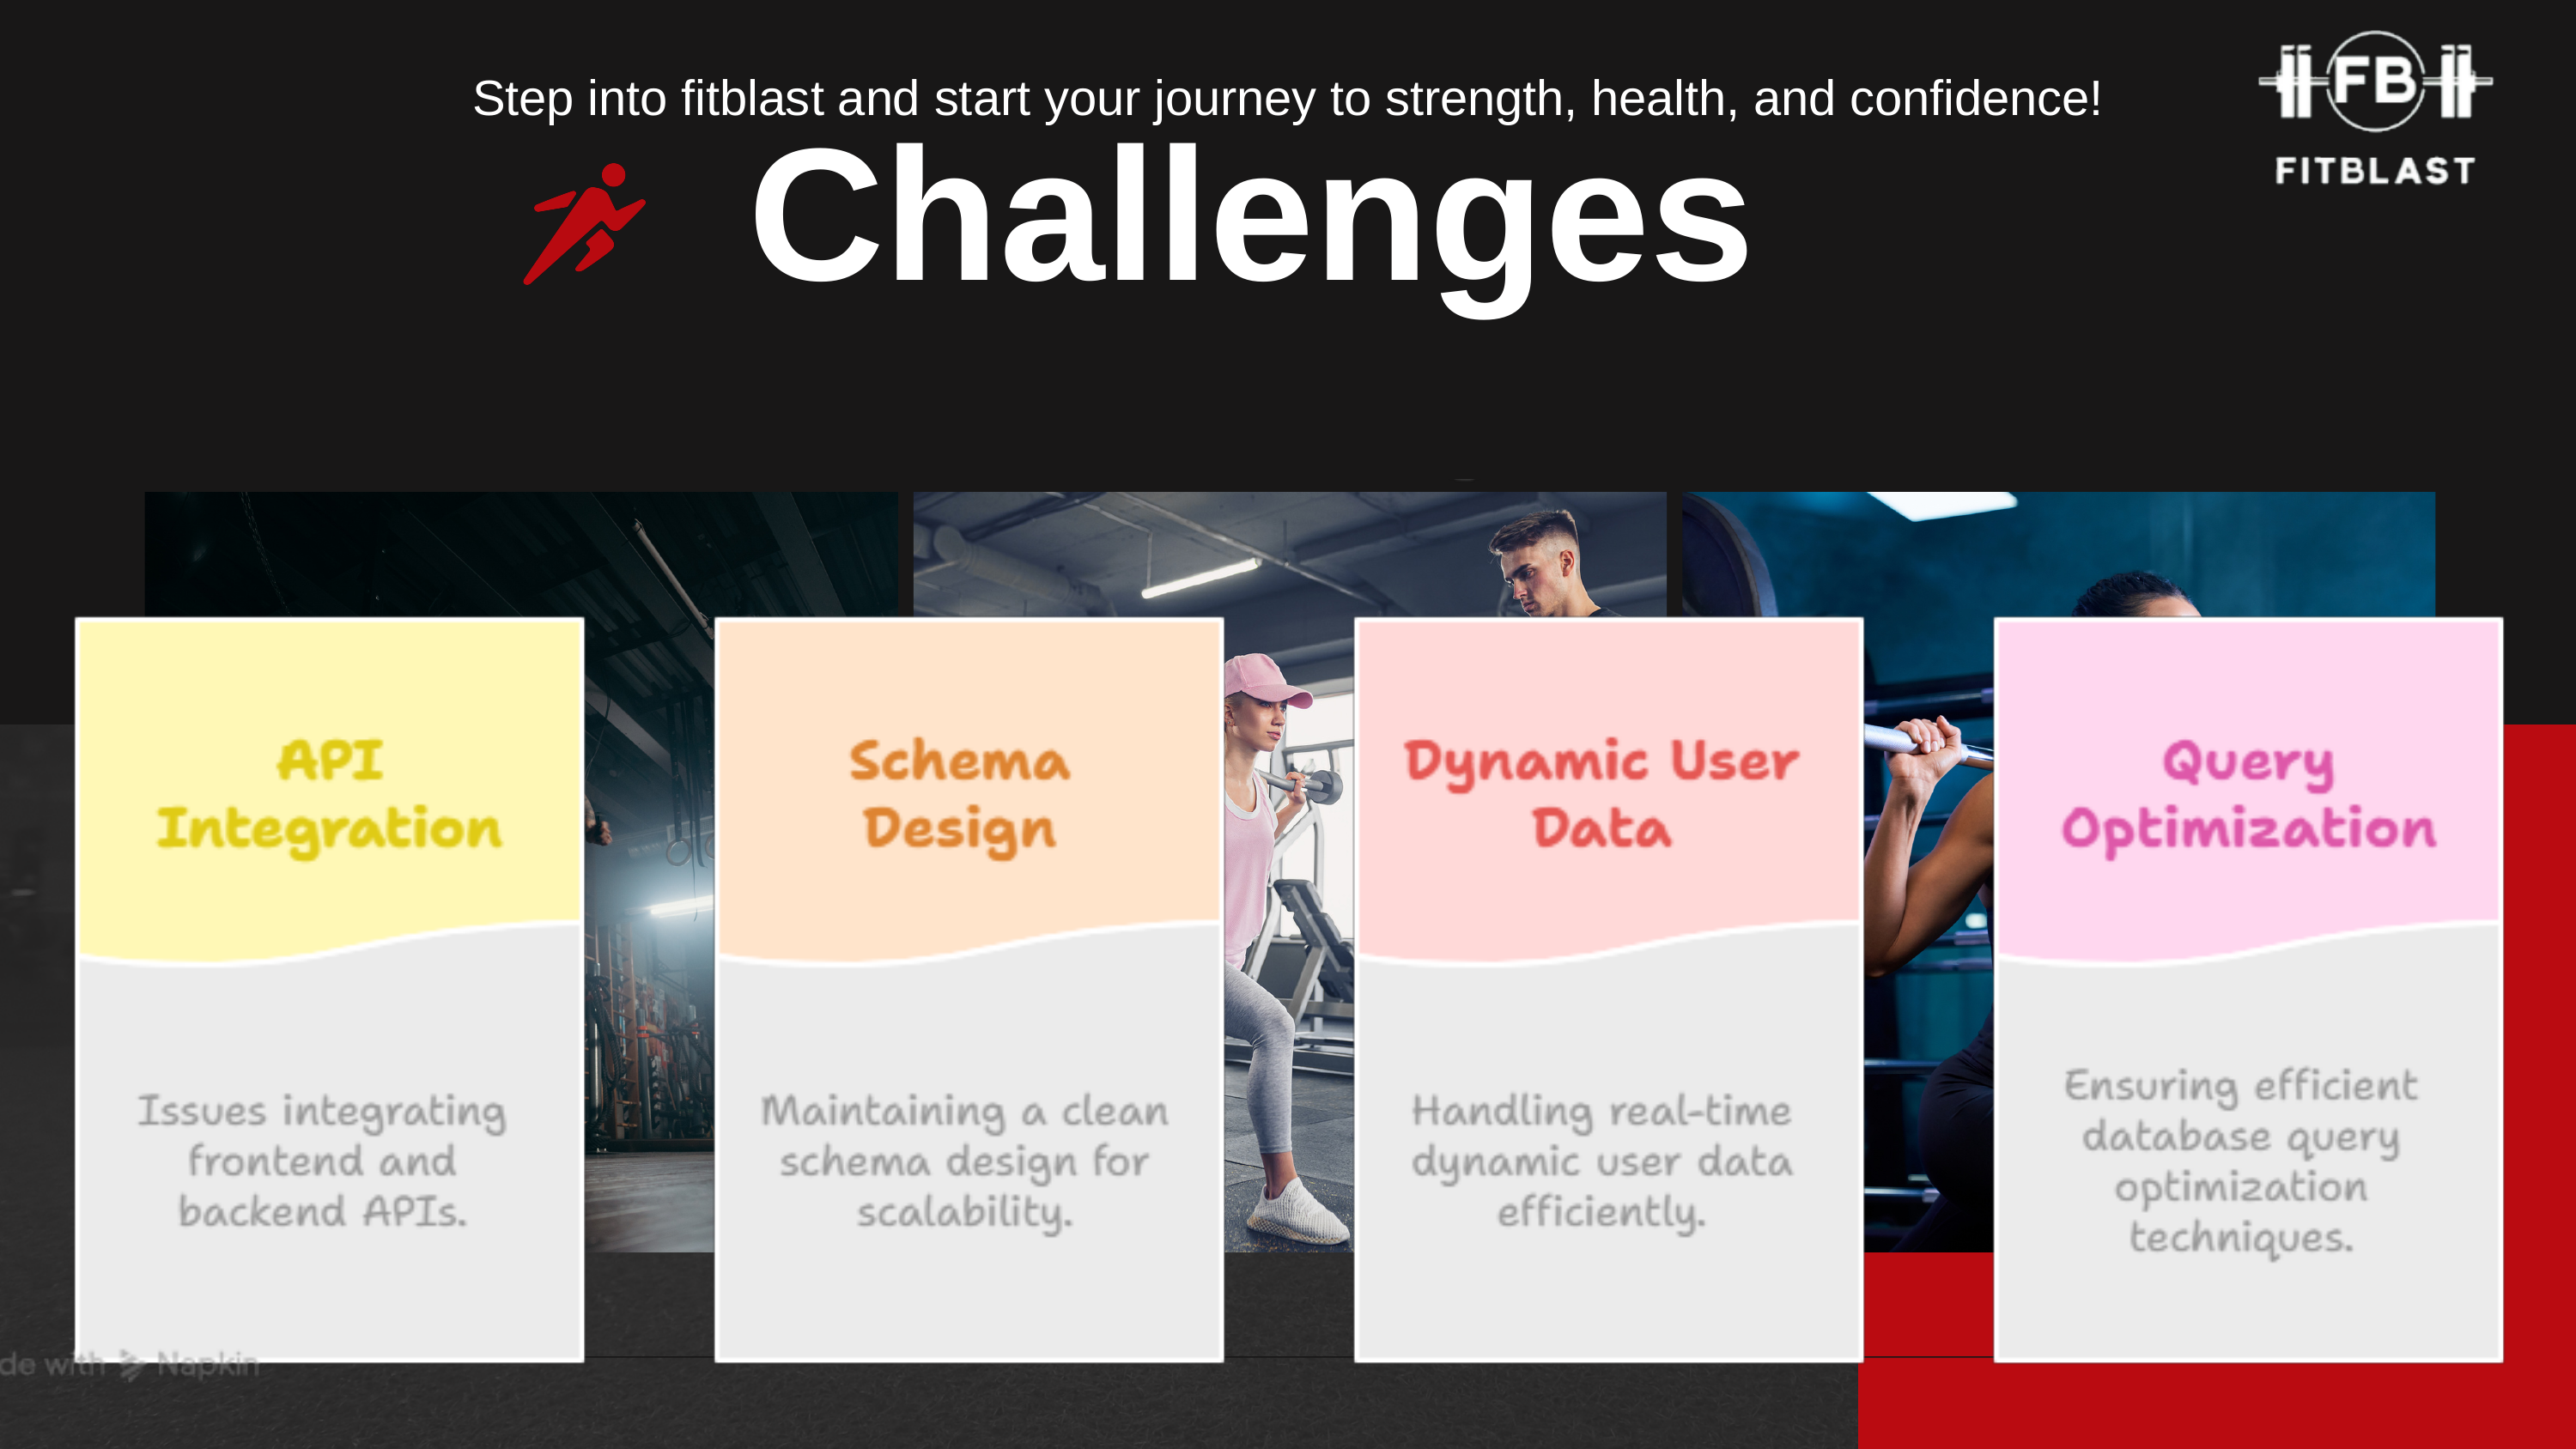

Step into fitblast and start your journey to strength, health, and confidence!
Challenges